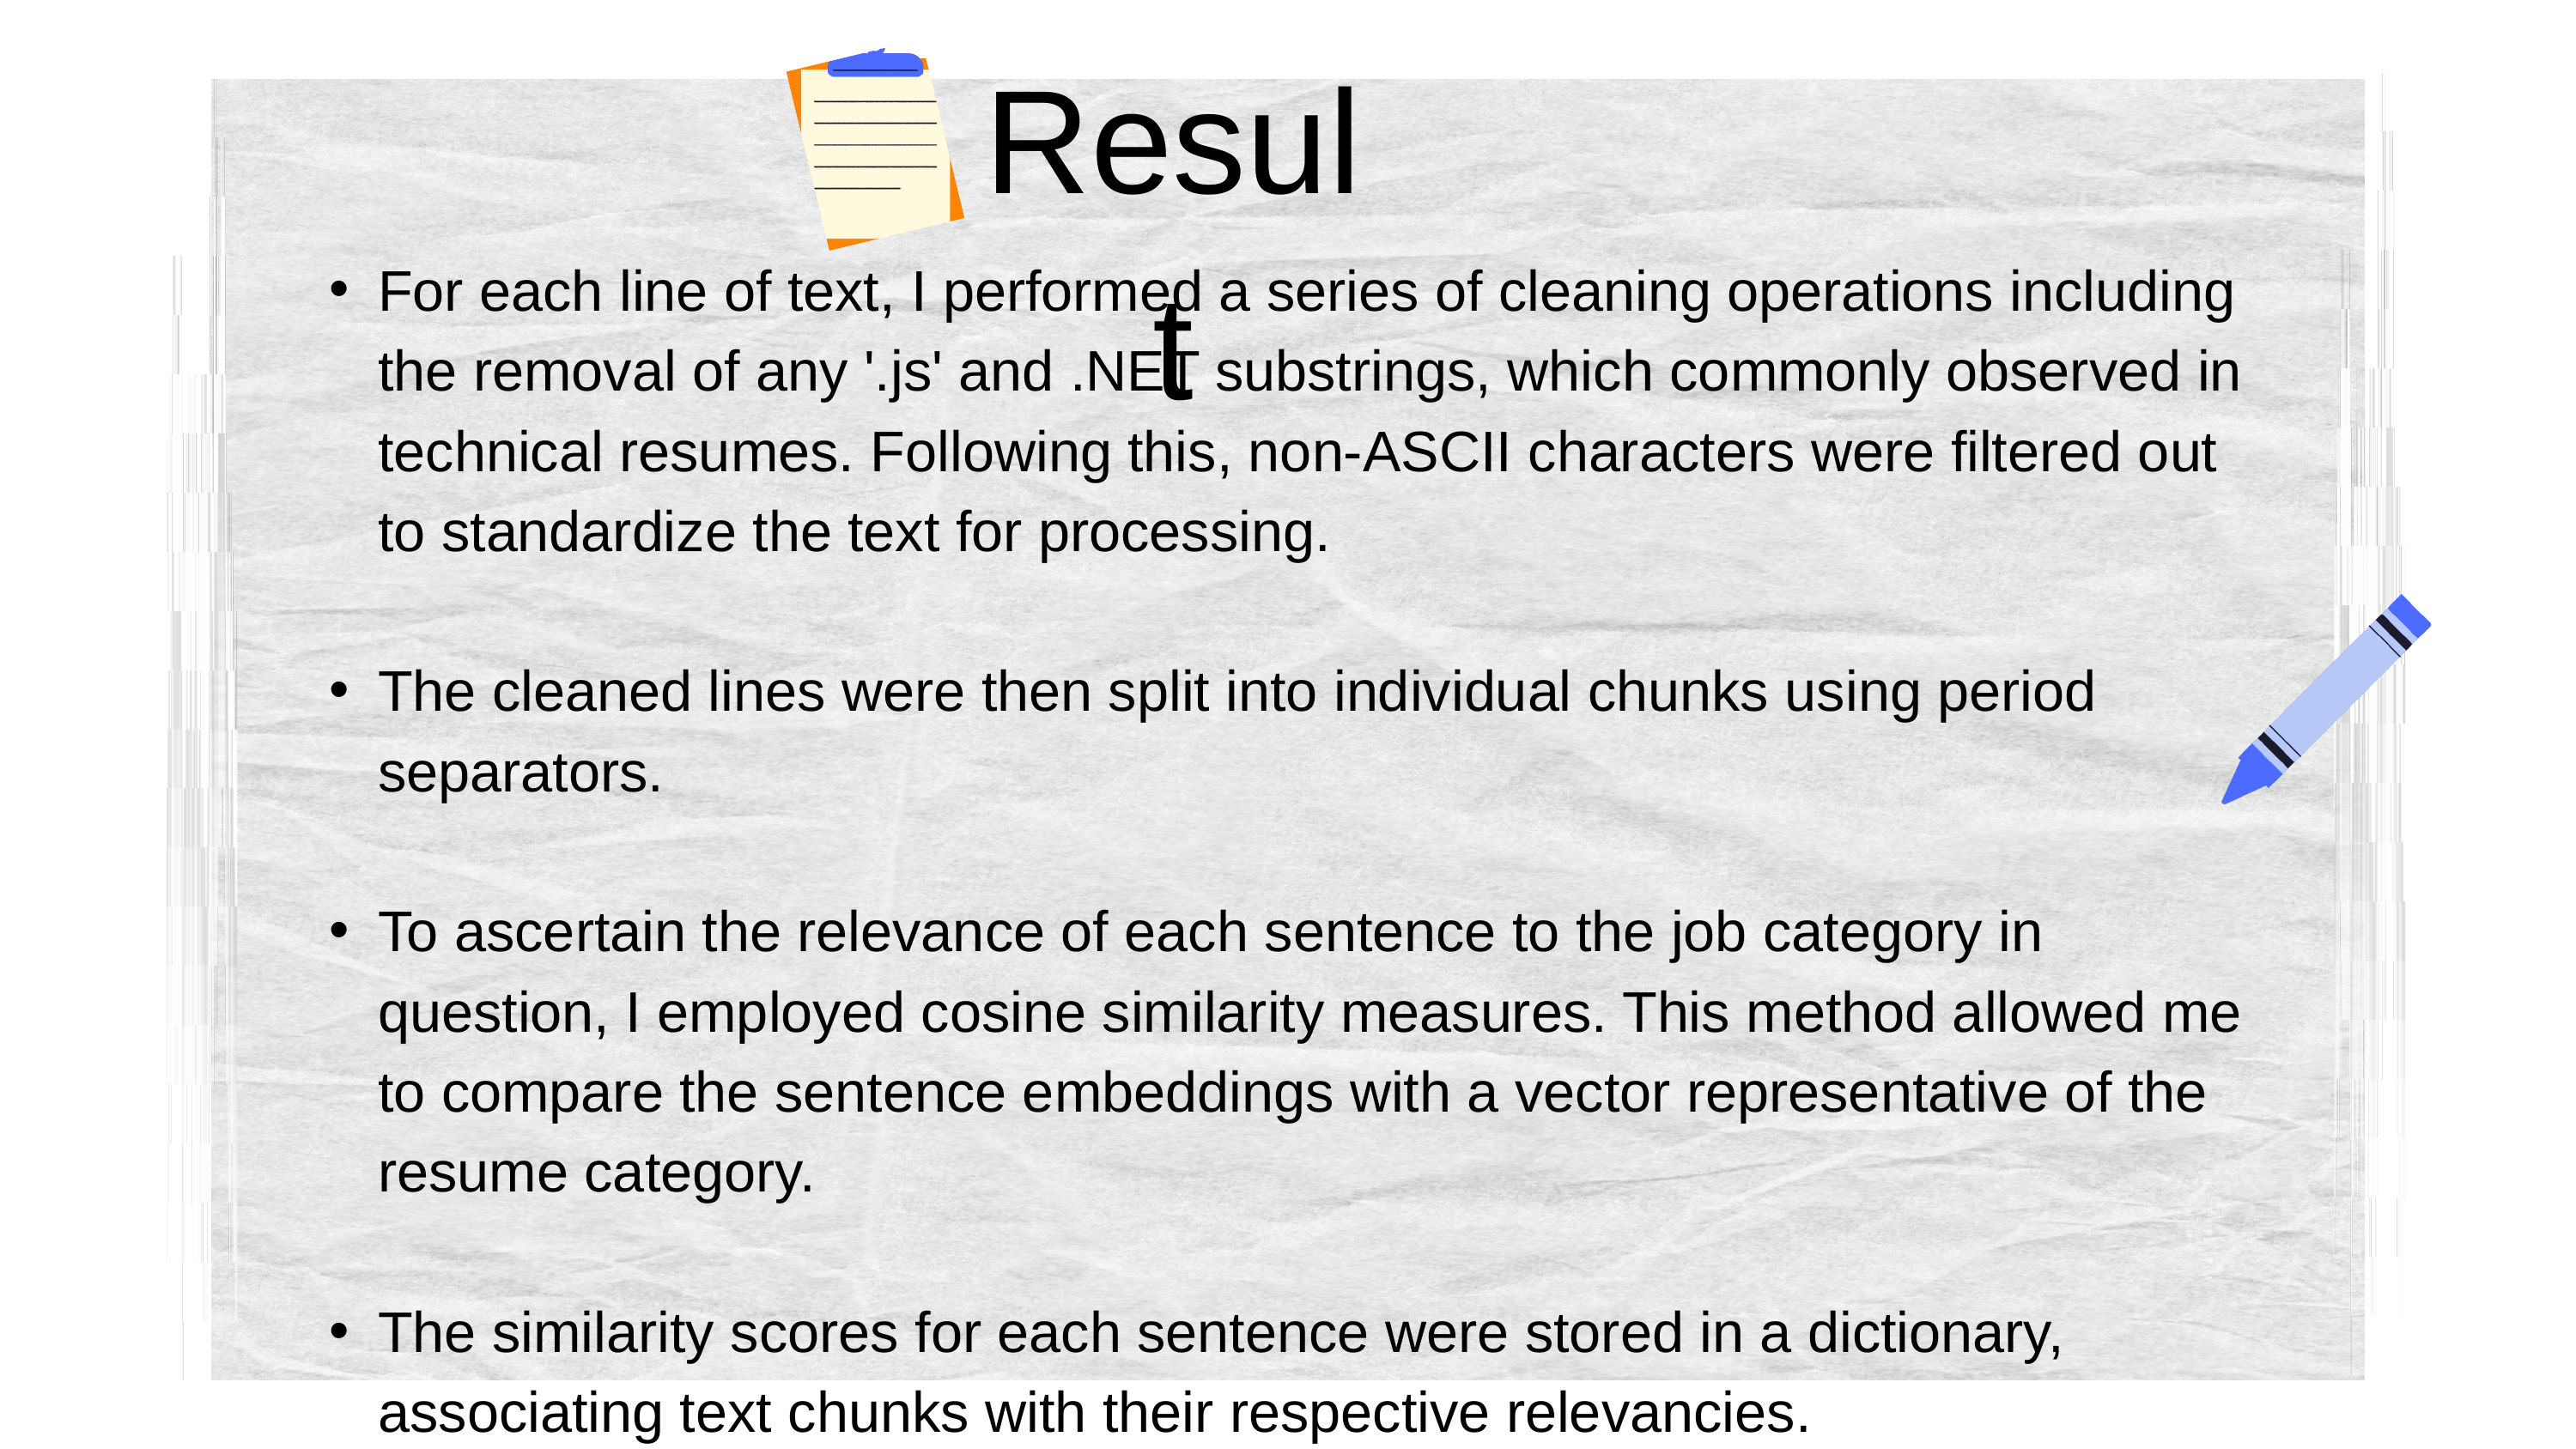

Result

For each line of text, I performed a series of cleaning operations including the removal of any '.js' and .NET substrings, which commonly observed in technical resumes. Following this, non-ASCII characters were filtered out to standardize the text for processing.

The cleaned lines were then split into individual chunks using period separators.

To ascertain the relevance of each sentence to the job category in question, I employed cosine similarity measures. This method allowed me to compare the sentence embeddings with a vector representative of the resume category.

The similarity scores for each sentence were stored in a dictionary, associating text chunks with their respective relevancies.